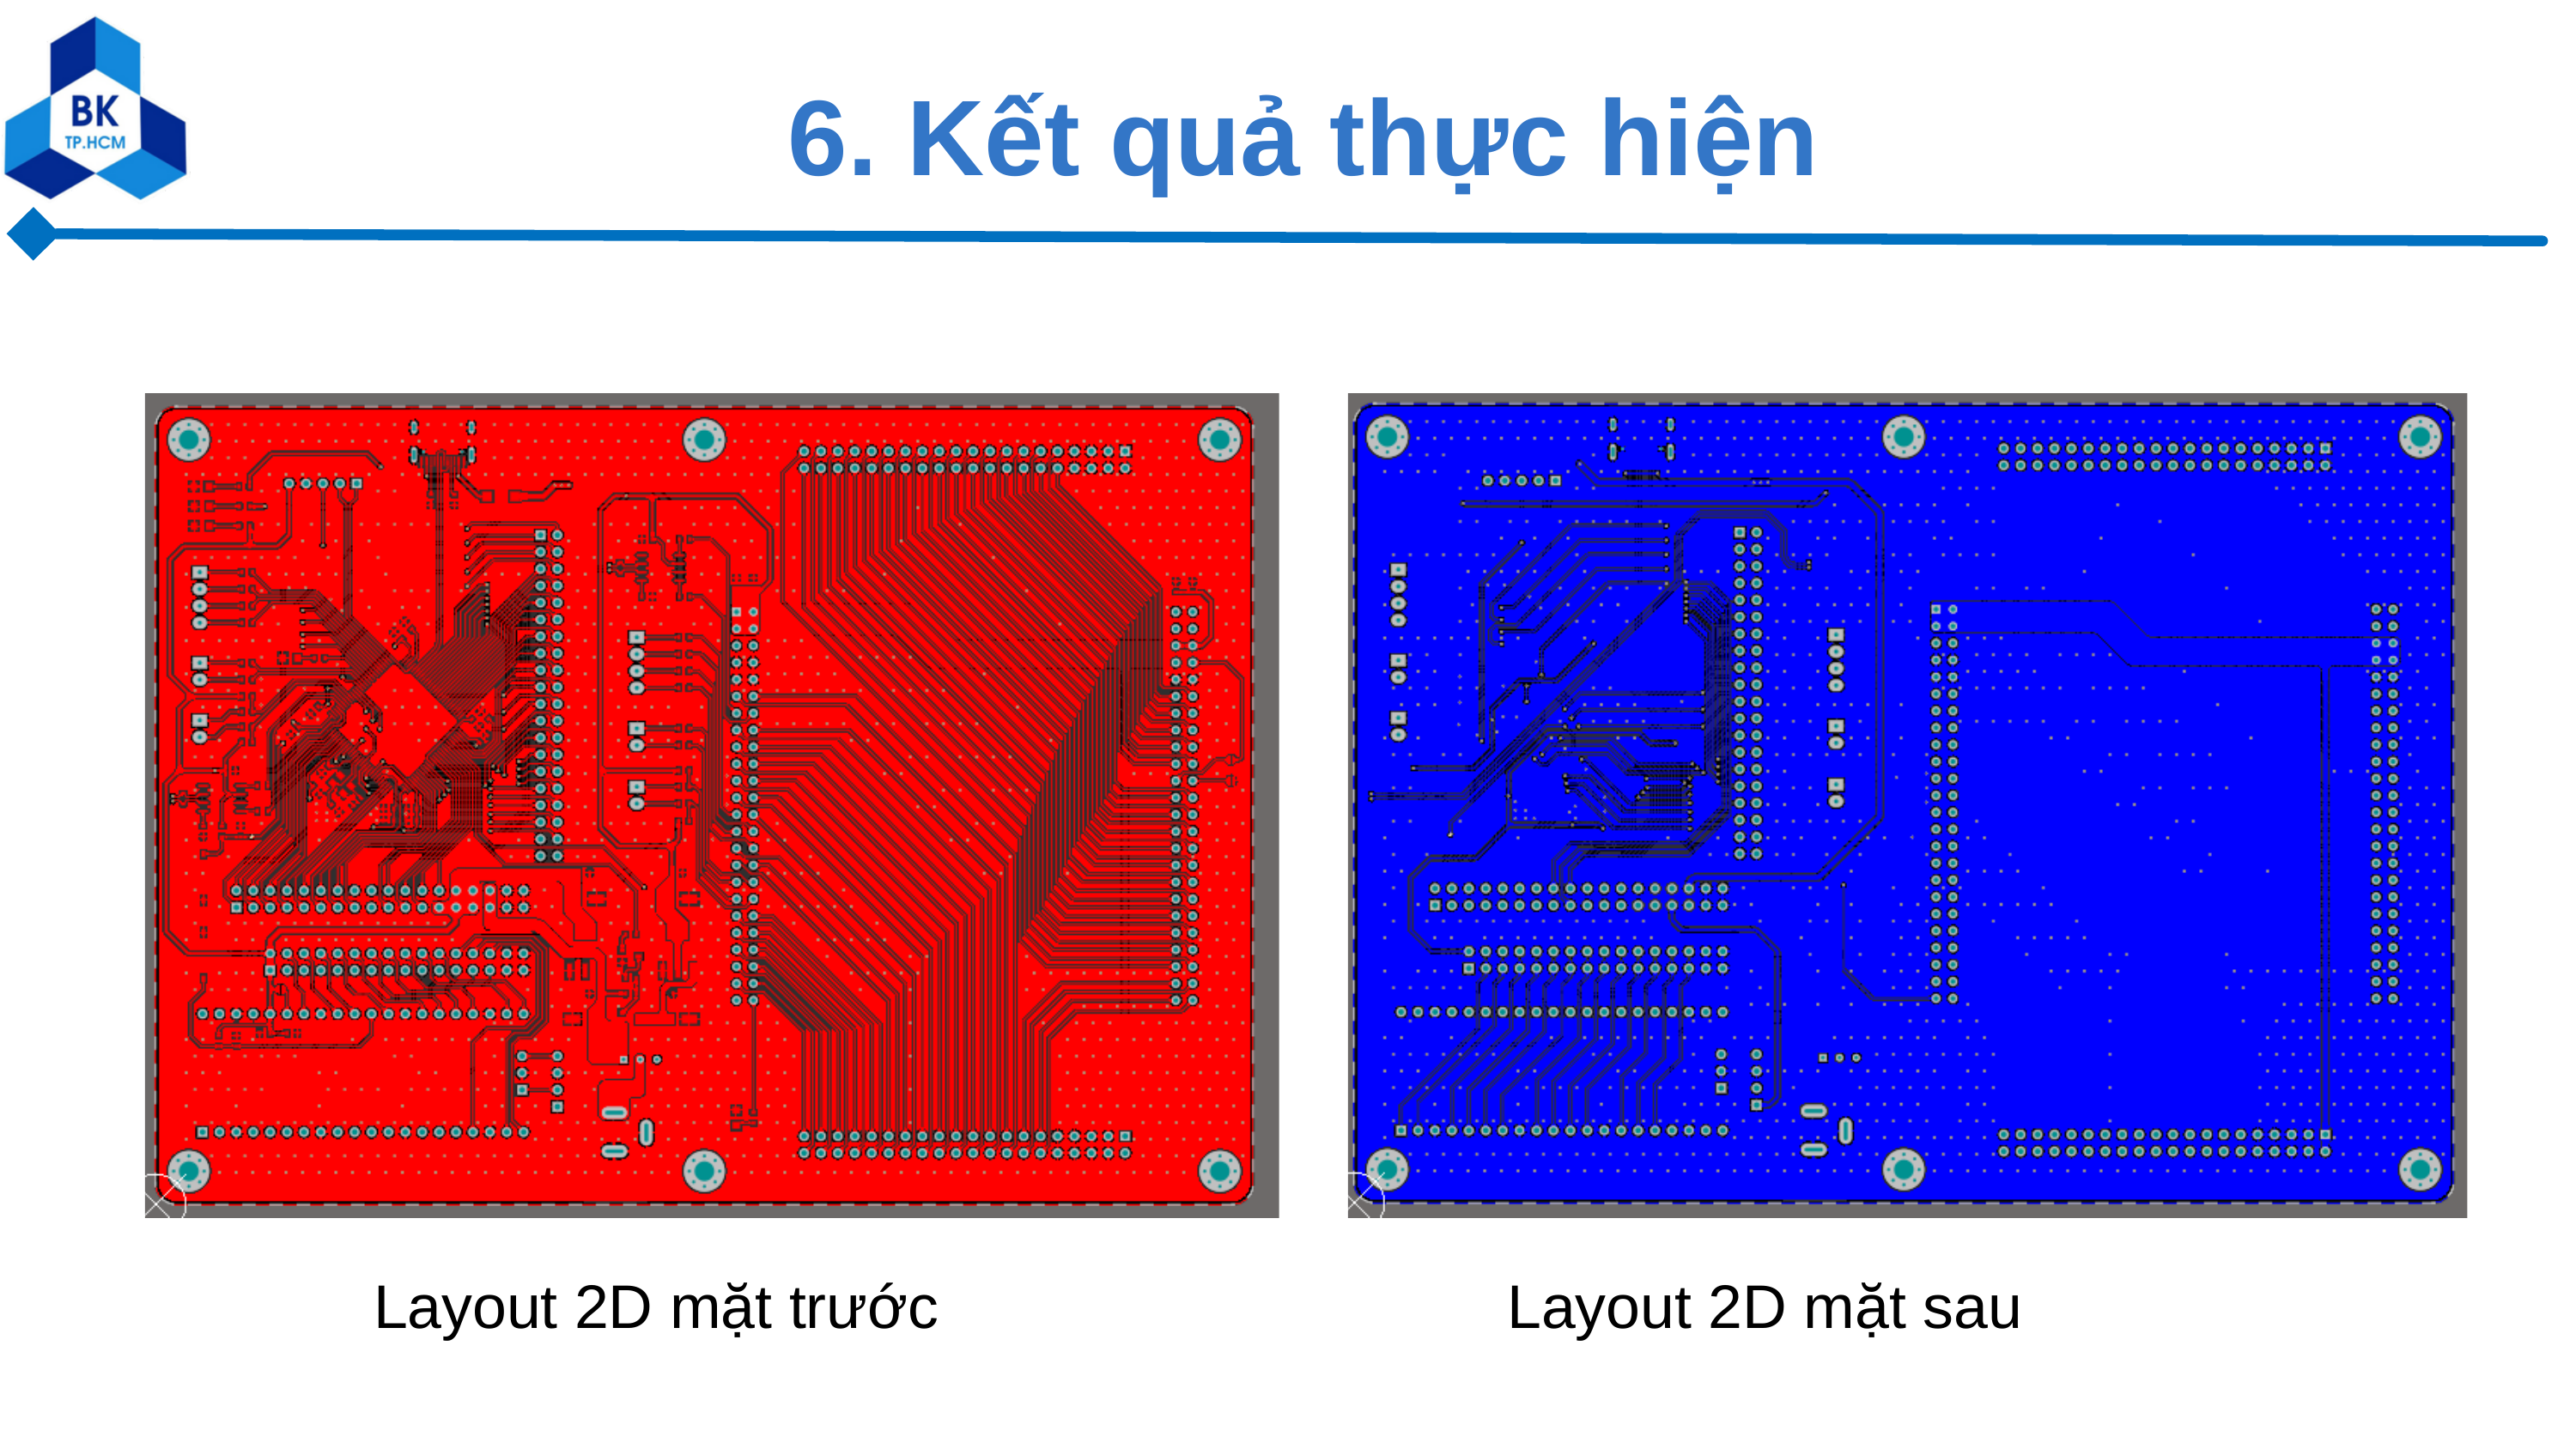

6. Kết quả thực hiện

Layout 2D mặt trước
Layout 2D mặt sau